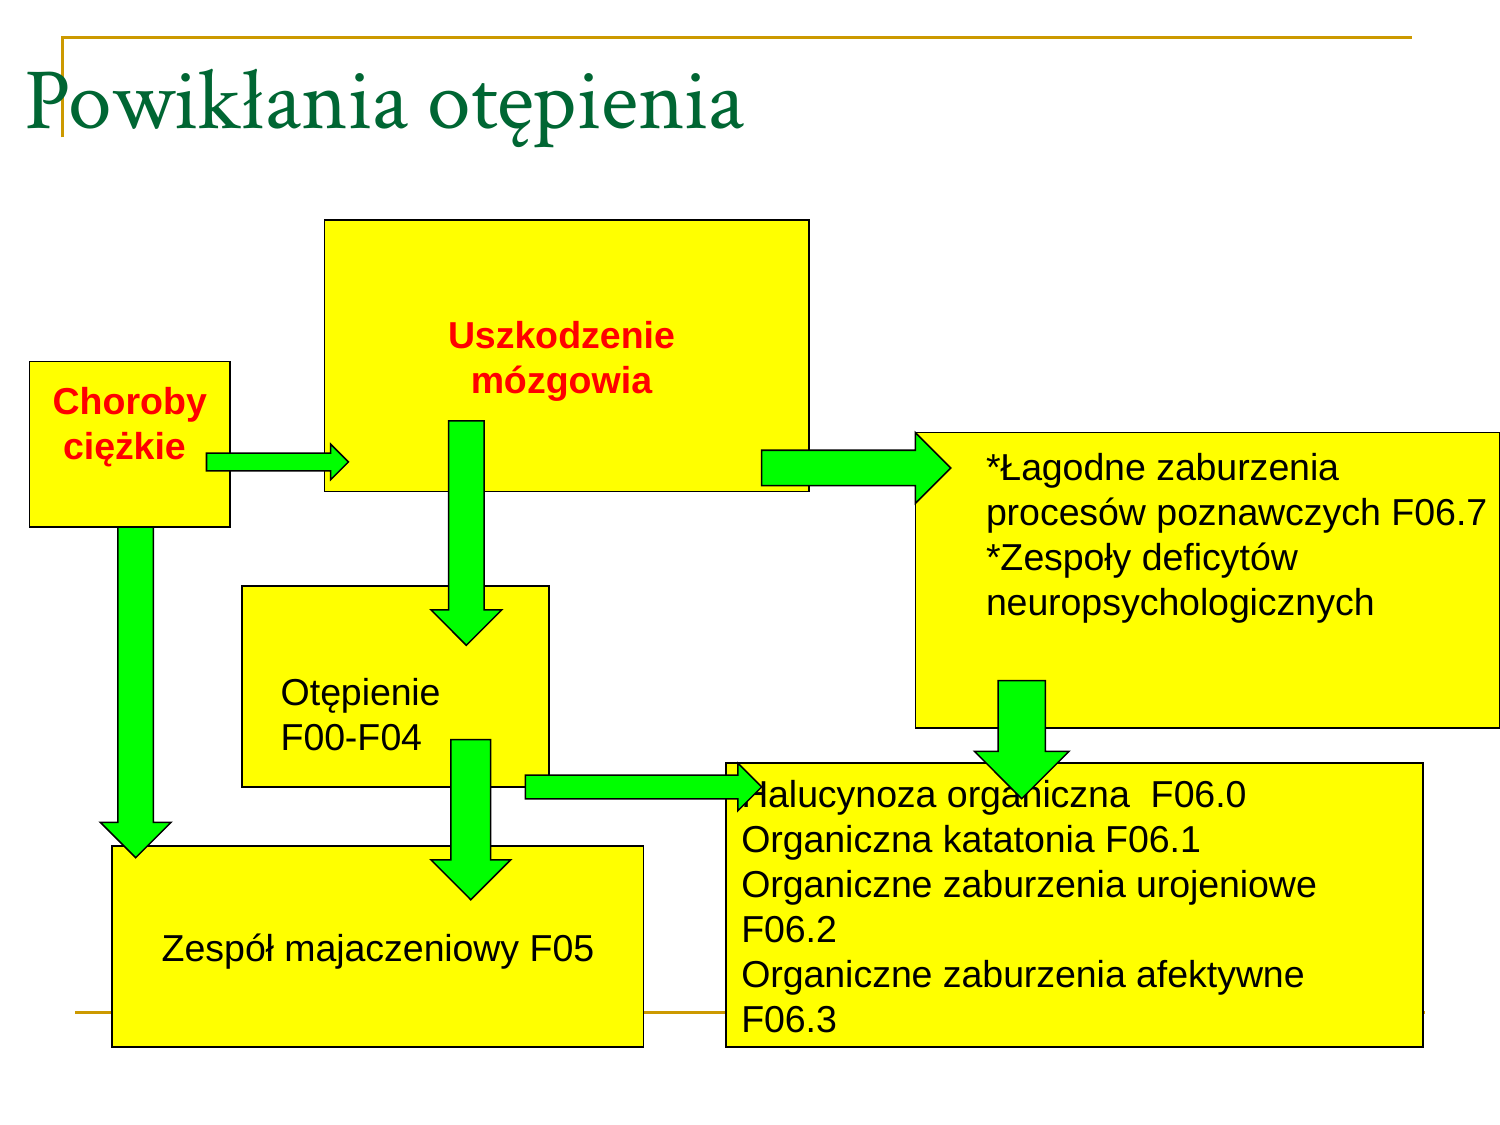

Powikłania otępienia
Uszkodzenie
mózgowia
Choroby
ciężkie

*Łagodne zaburzenia
procesów poznawczych F06.7
*Zespoły deficytów
neuropsychologicznych

Otępienie F00-F04

Halucynoza organiczna  F06.0
Organiczna katatonia F06.1
Organiczne zaburzenia urojeniowe F06.2
Organiczne zaburzenia afektywne  F06.3
Zespół majaczeniowy F05